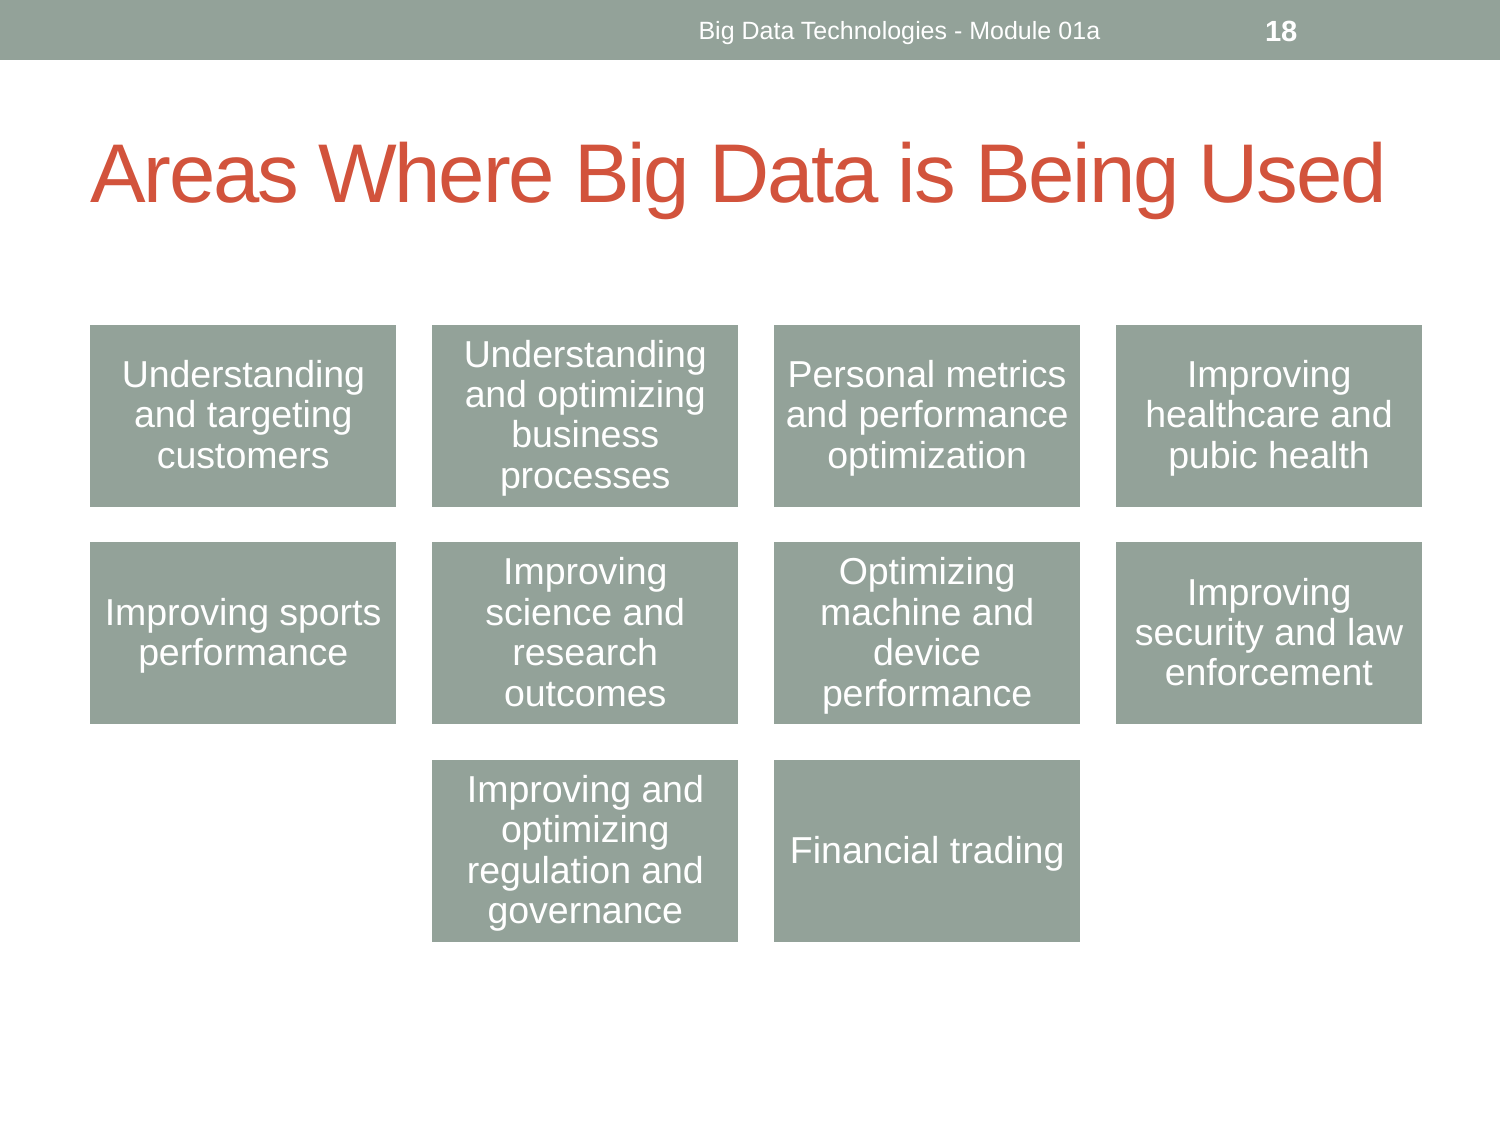

Big Data Technologies - Module 01a
18
# Areas Where Big Data is Being Used
Understanding and targeting customers
Understanding and optimizing business processes
Personal metrics and performance optimization
Improving healthcare and pubic health
Improving sports performance
Improving science and research outcomes
Optimizing machine and device performance
Improving security and law enforcement
Improving and optimizing regulation and governance
Financial trading